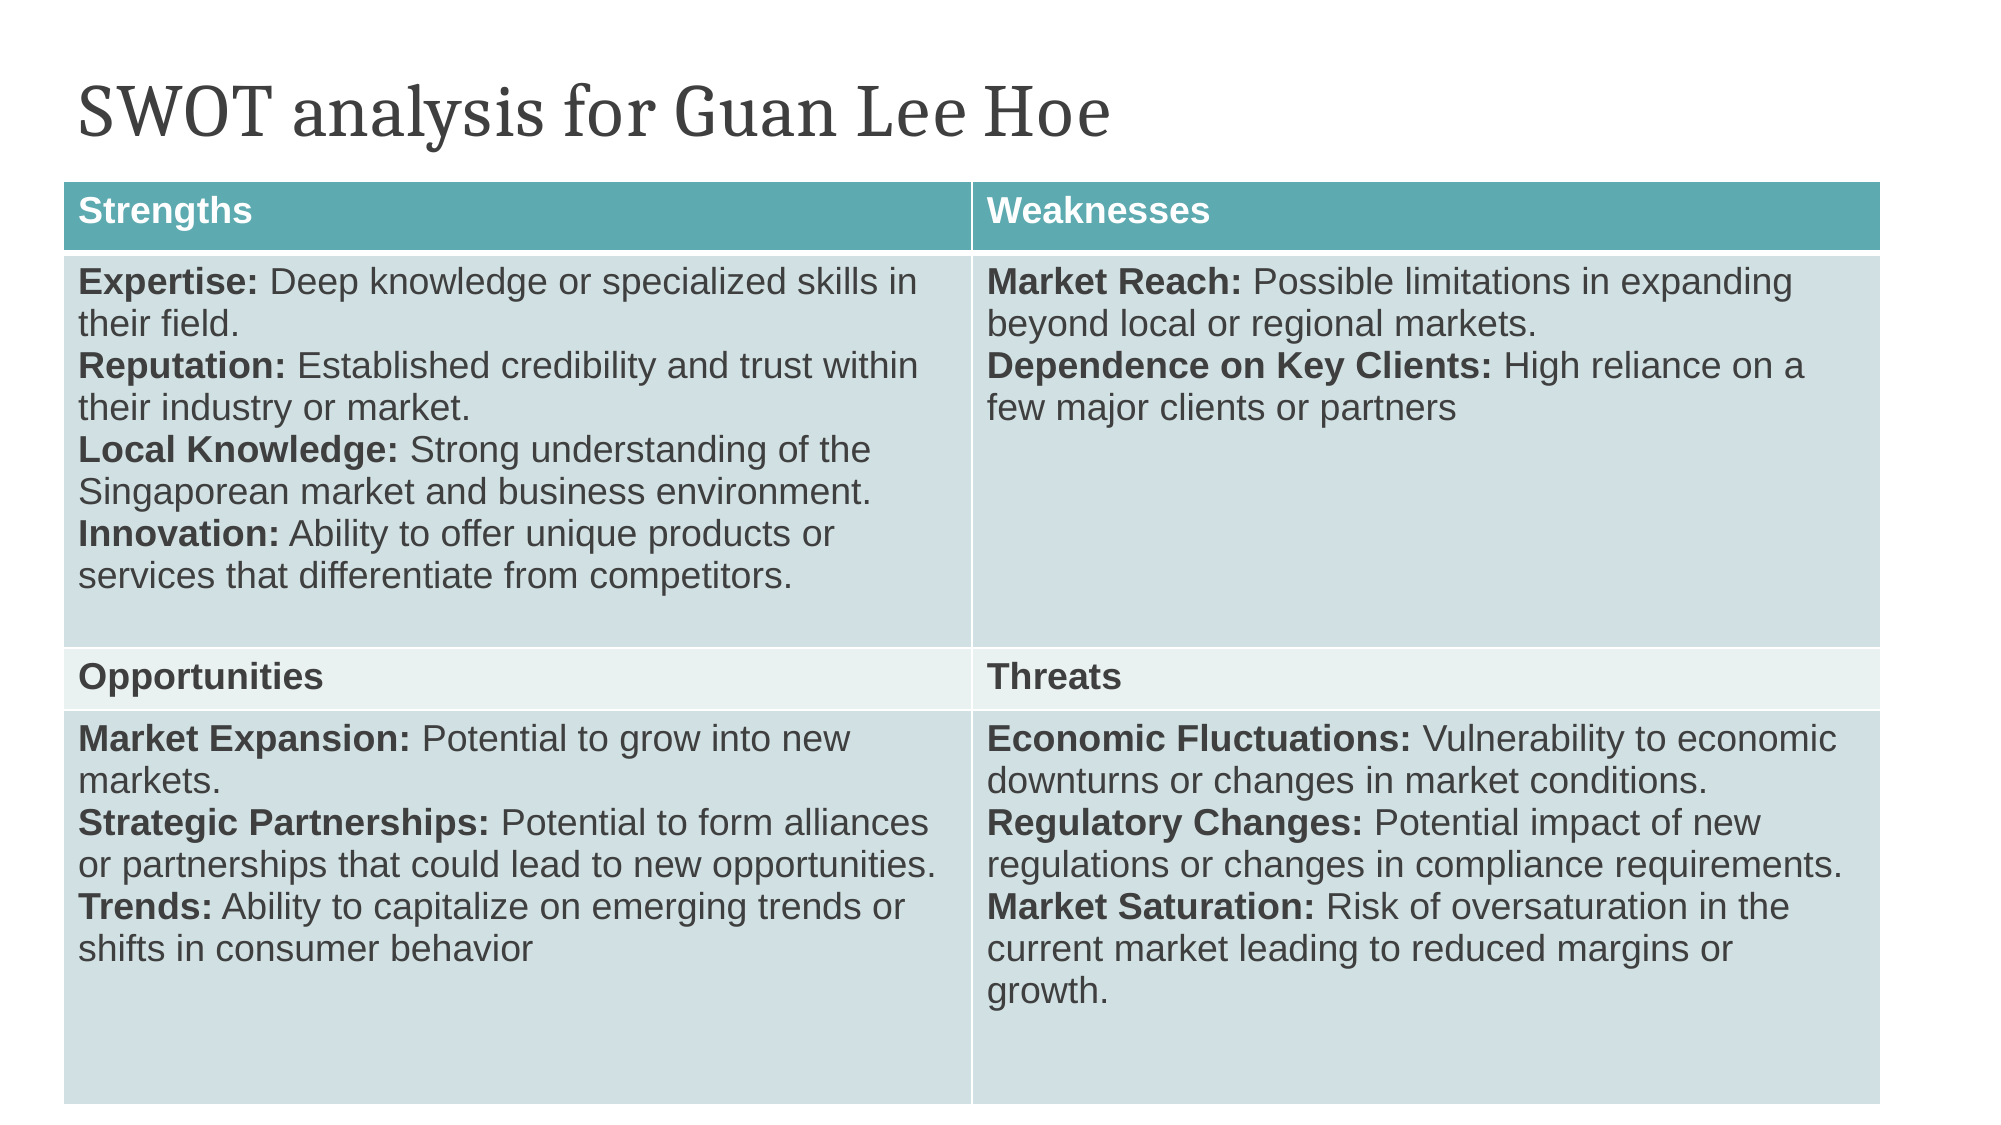

SWOT analysis for Guan Lee Hoe
| Strengths | Weaknesses |
| --- | --- |
| Expertise: Deep knowledge or specialized skills in their field. Reputation: Established credibility and trust within their industry or market. Local Knowledge: Strong understanding of the Singaporean market and business environment. Innovation: Ability to offer unique products or services that differentiate from competitors. | Market Reach: Possible limitations in expanding beyond local or regional markets. Dependence on Key Clients: High reliance on a few major clients or partners |
| Opportunities | Threats |
| Market Expansion: Potential to grow into new markets. Strategic Partnerships: Potential to form alliances or partnerships that could lead to new opportunities. Trends: Ability to capitalize on emerging trends or shifts in consumer behavior | Economic Fluctuations: Vulnerability to economic downturns or changes in market conditions. Regulatory Changes: Potential impact of new regulations or changes in compliance requirements. Market Saturation: Risk of oversaturation in the current market leading to reduced margins or growth. |